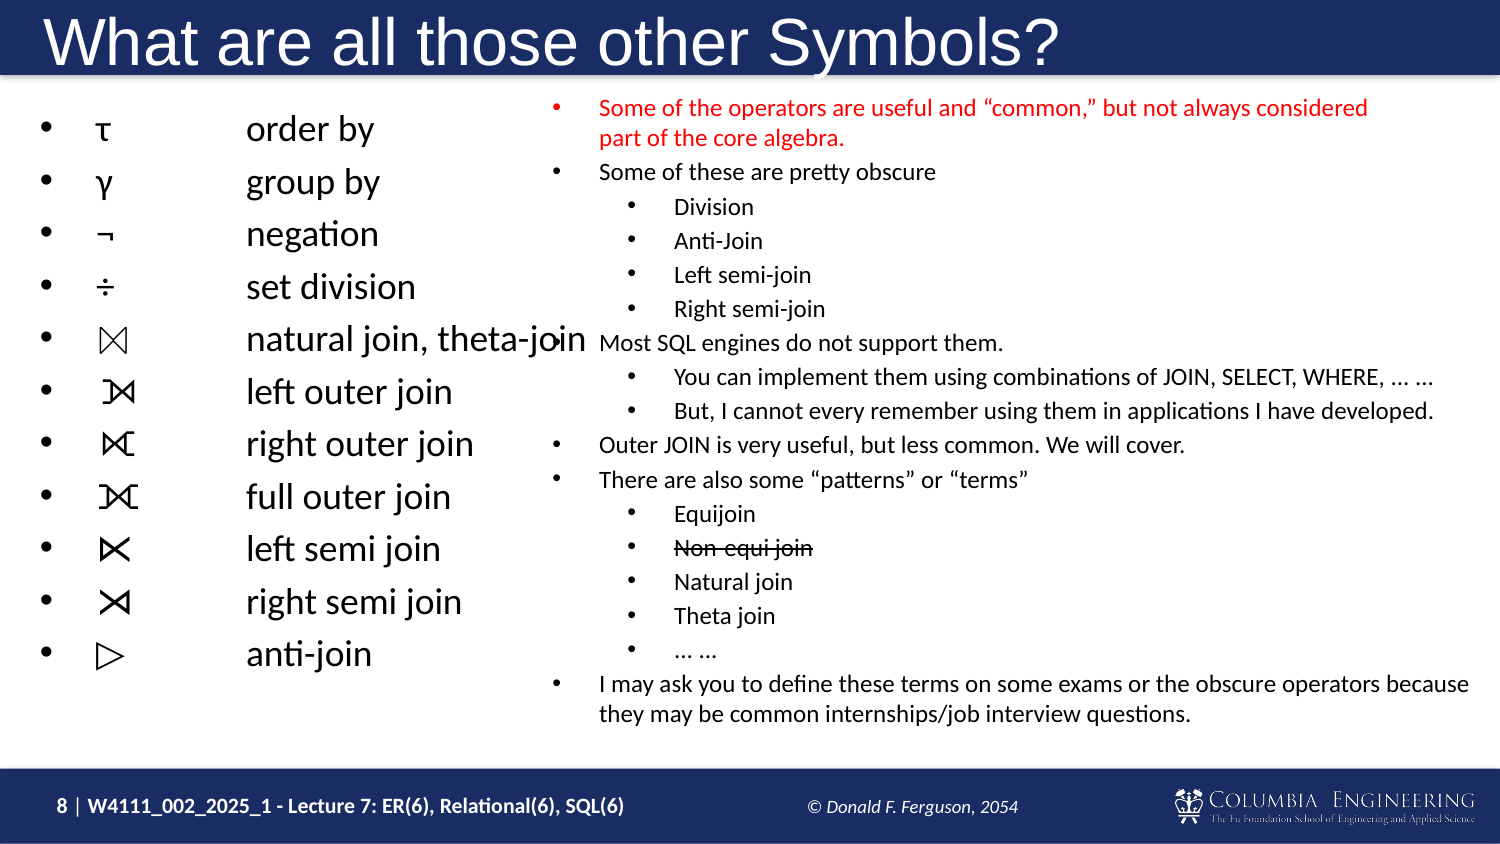

# What are all those other Symbols?
Some of the operators are useful and “common,” but not always considered
part of the core algebra.
Some of these are pretty obscure
Division
Anti-Join
Left semi-join
Right semi-join
Most SQL engines do not support them.
You can implement them using combinations of JOIN, SELECT, WHERE, ... ...
But, I cannot every remember using them in applications I have developed.
Outer JOIN is very useful, but less common. We will cover.
There are also some “patterns” or “terms”
Equijoin
Non-equi join
Natural join
Theta join
... ...
I may ask you to define these terms on some exams or the obscure operators because they may be common internships/job interview questions.

τ  	order by
γ 	group by
¬ 	negation
÷	set division
⨝	natural join, theta-join
⟕	left outer join
⟖	right outer join
⟗	full outer join
⋉	left semi join
⋊	right semi join
▷	anti-join